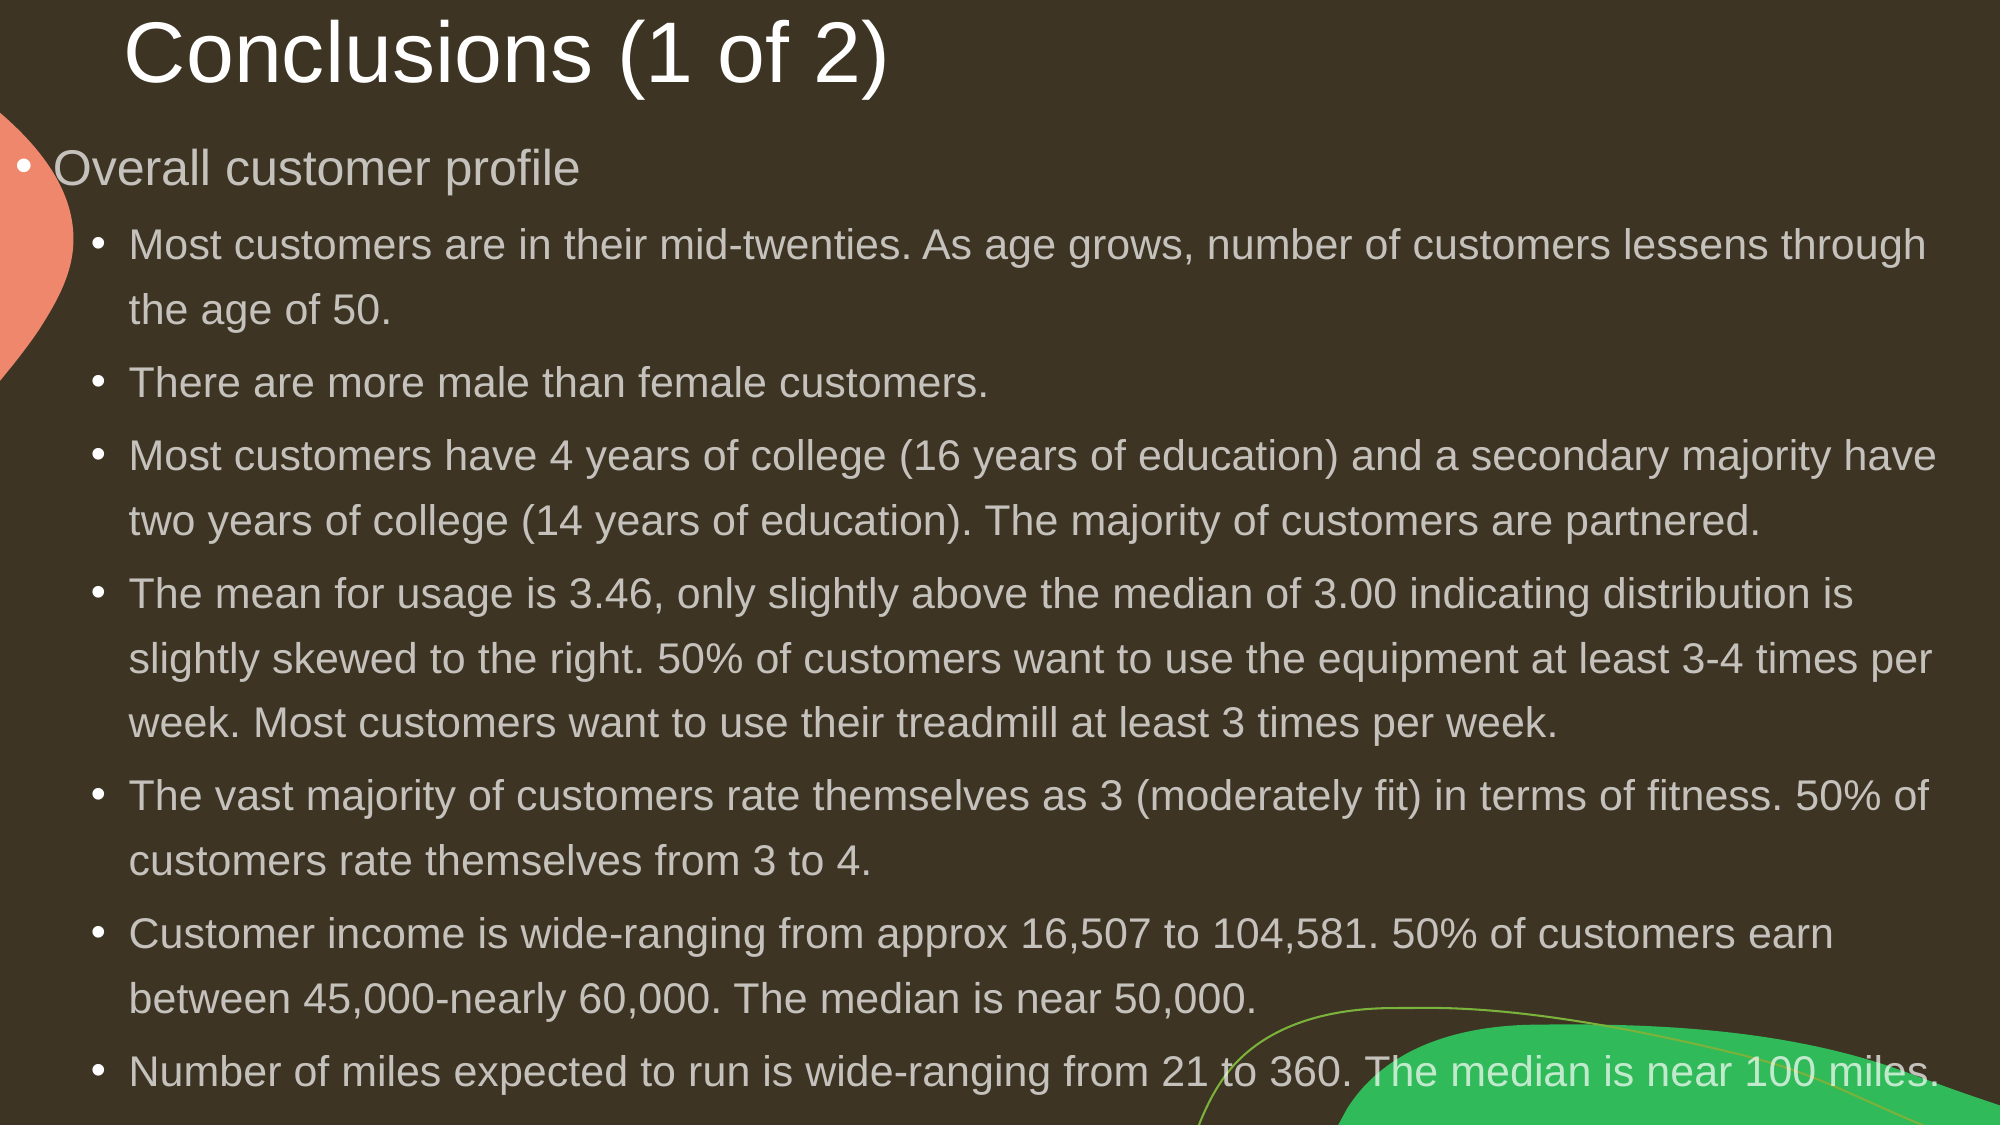

# Conclusions (1 of 2)
Overall customer profile
Most customers are in their mid-twenties. As age grows, number of customers lessens through the age of 50.
There are more male than female customers.
Most customers have 4 years of college (16 years of education) and a secondary majority have two years of college (14 years of education). The majority of customers are partnered.
The mean for usage is 3.46, only slightly above the median of 3.00 indicating distribution is slightly skewed to the right. 50% of customers want to use the equipment at least 3-4 times per week. Most customers want to use their treadmill at least 3 times per week.
The vast majority of customers rate themselves as 3 (moderately fit) in terms of fitness. 50% of customers rate themselves from 3 to 4.
Customer income is wide-ranging from approx 16,507 to 104,581. 50% of customers earn between 45,000-nearly 60,000. The median is near 50,000.
Number of miles expected to run is wide-ranging from 21 to 360. The median is near 100 miles.